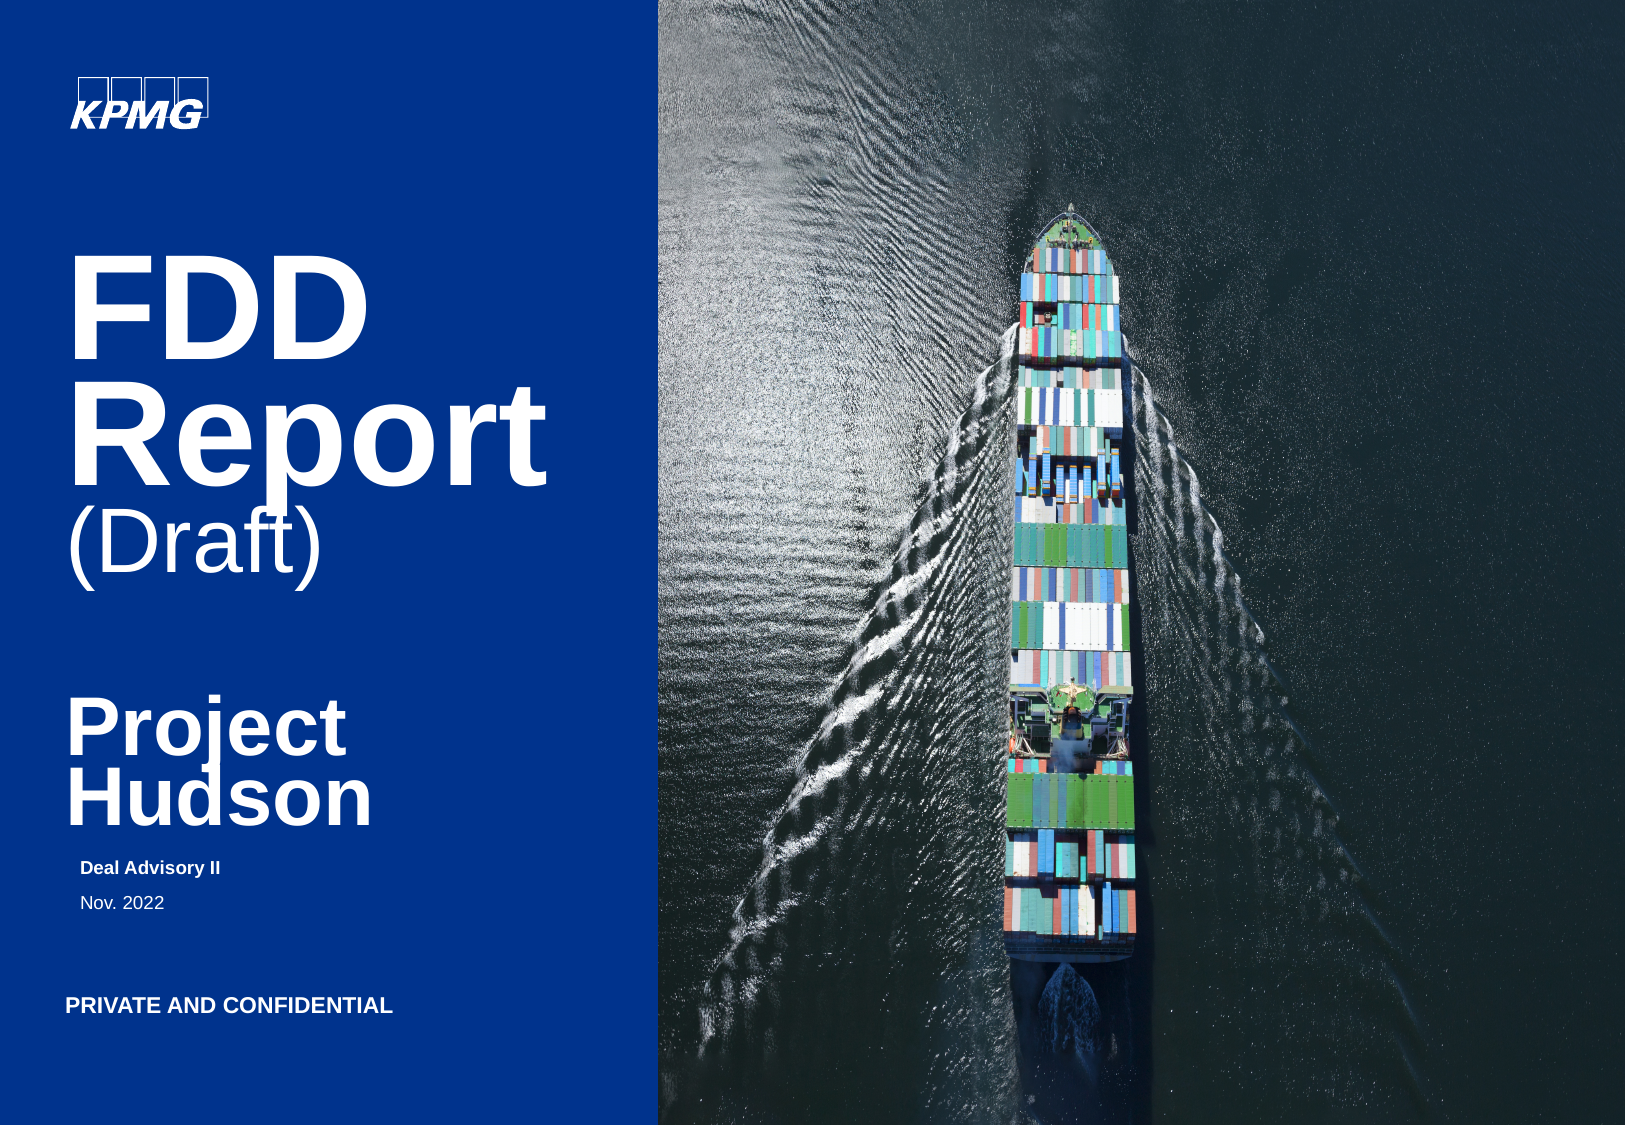

# FDD Report (Draft) Project Hudson
Deal Advisory II
Nov. 2022